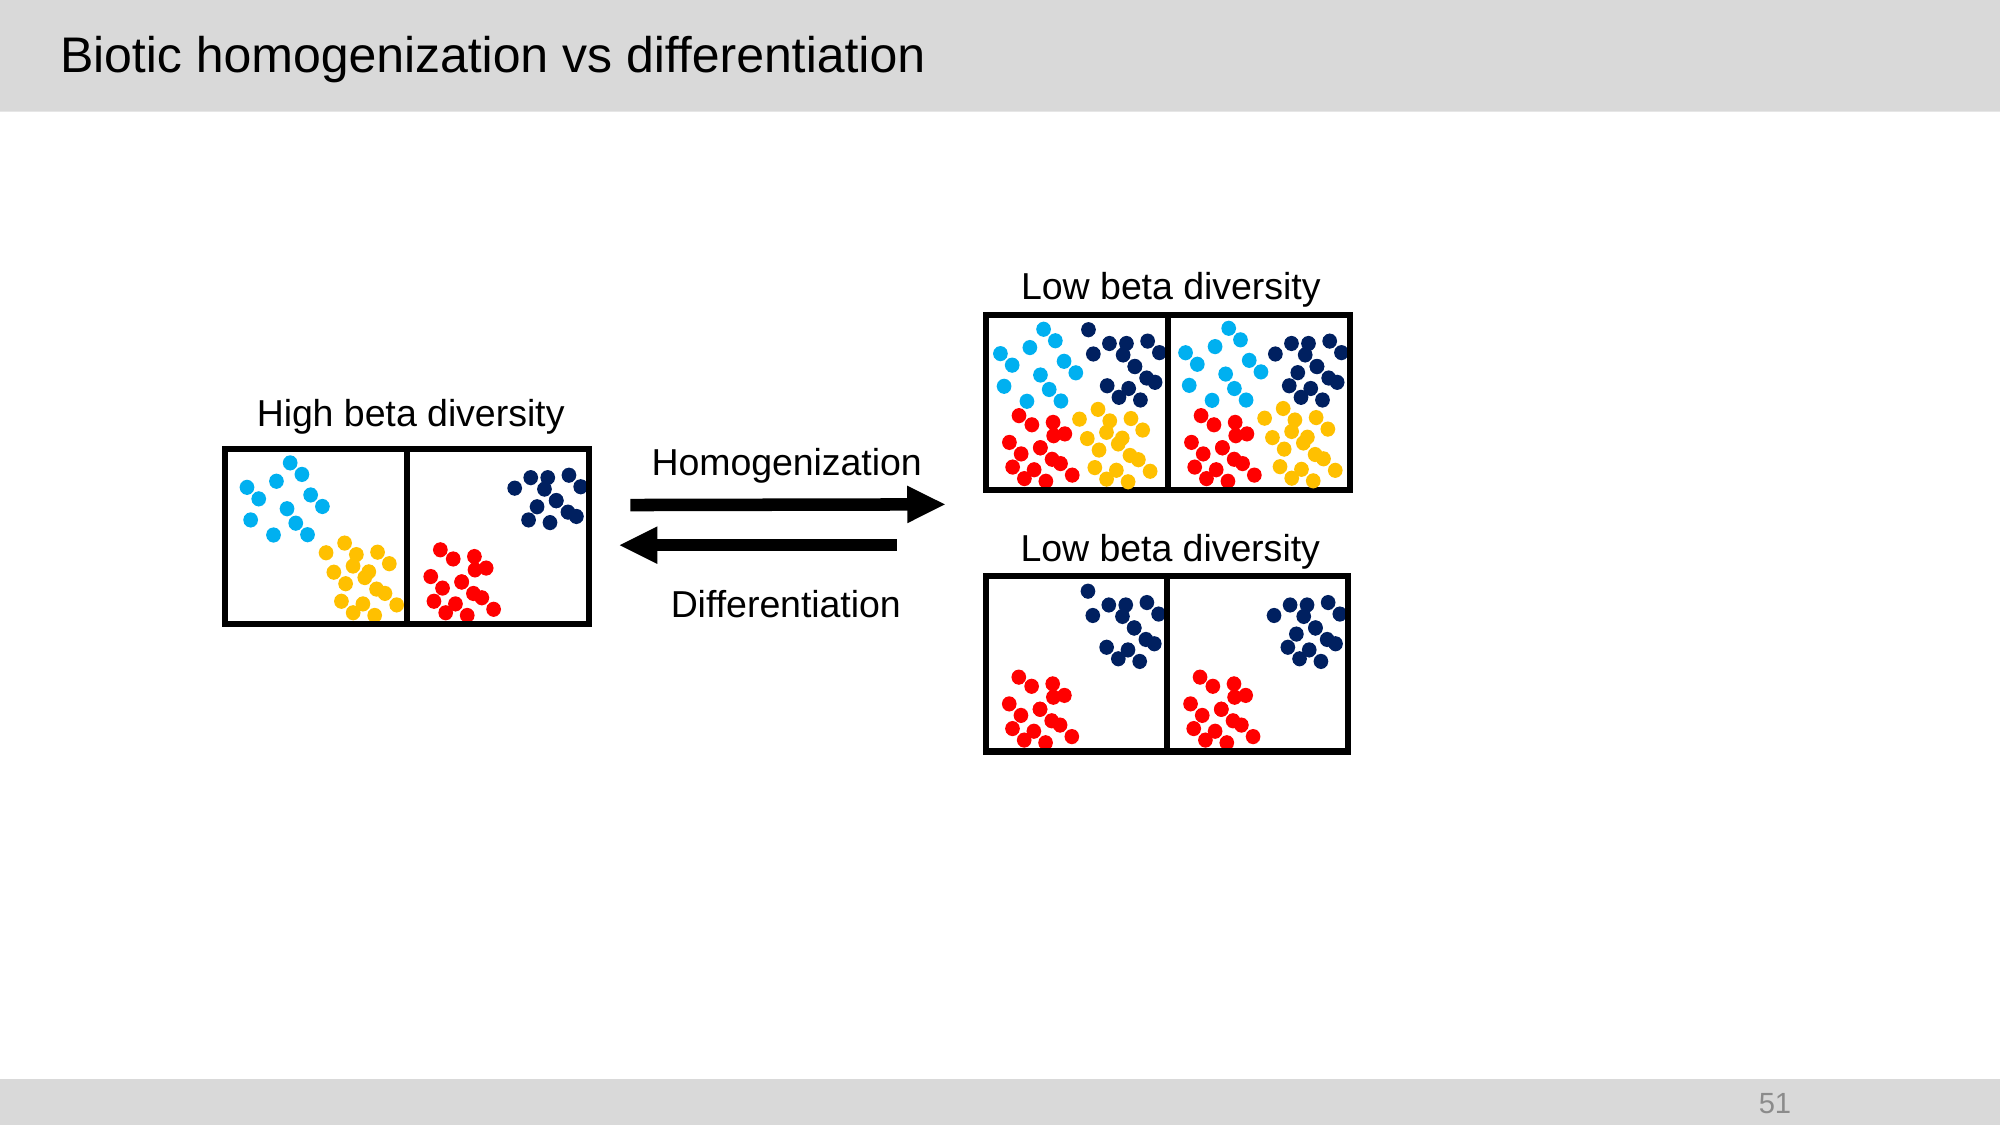

# Biotic homogenization vs differentiation
Low beta diversity

High beta diversity
Homogenization

Low beta diversity

Differentiation

51